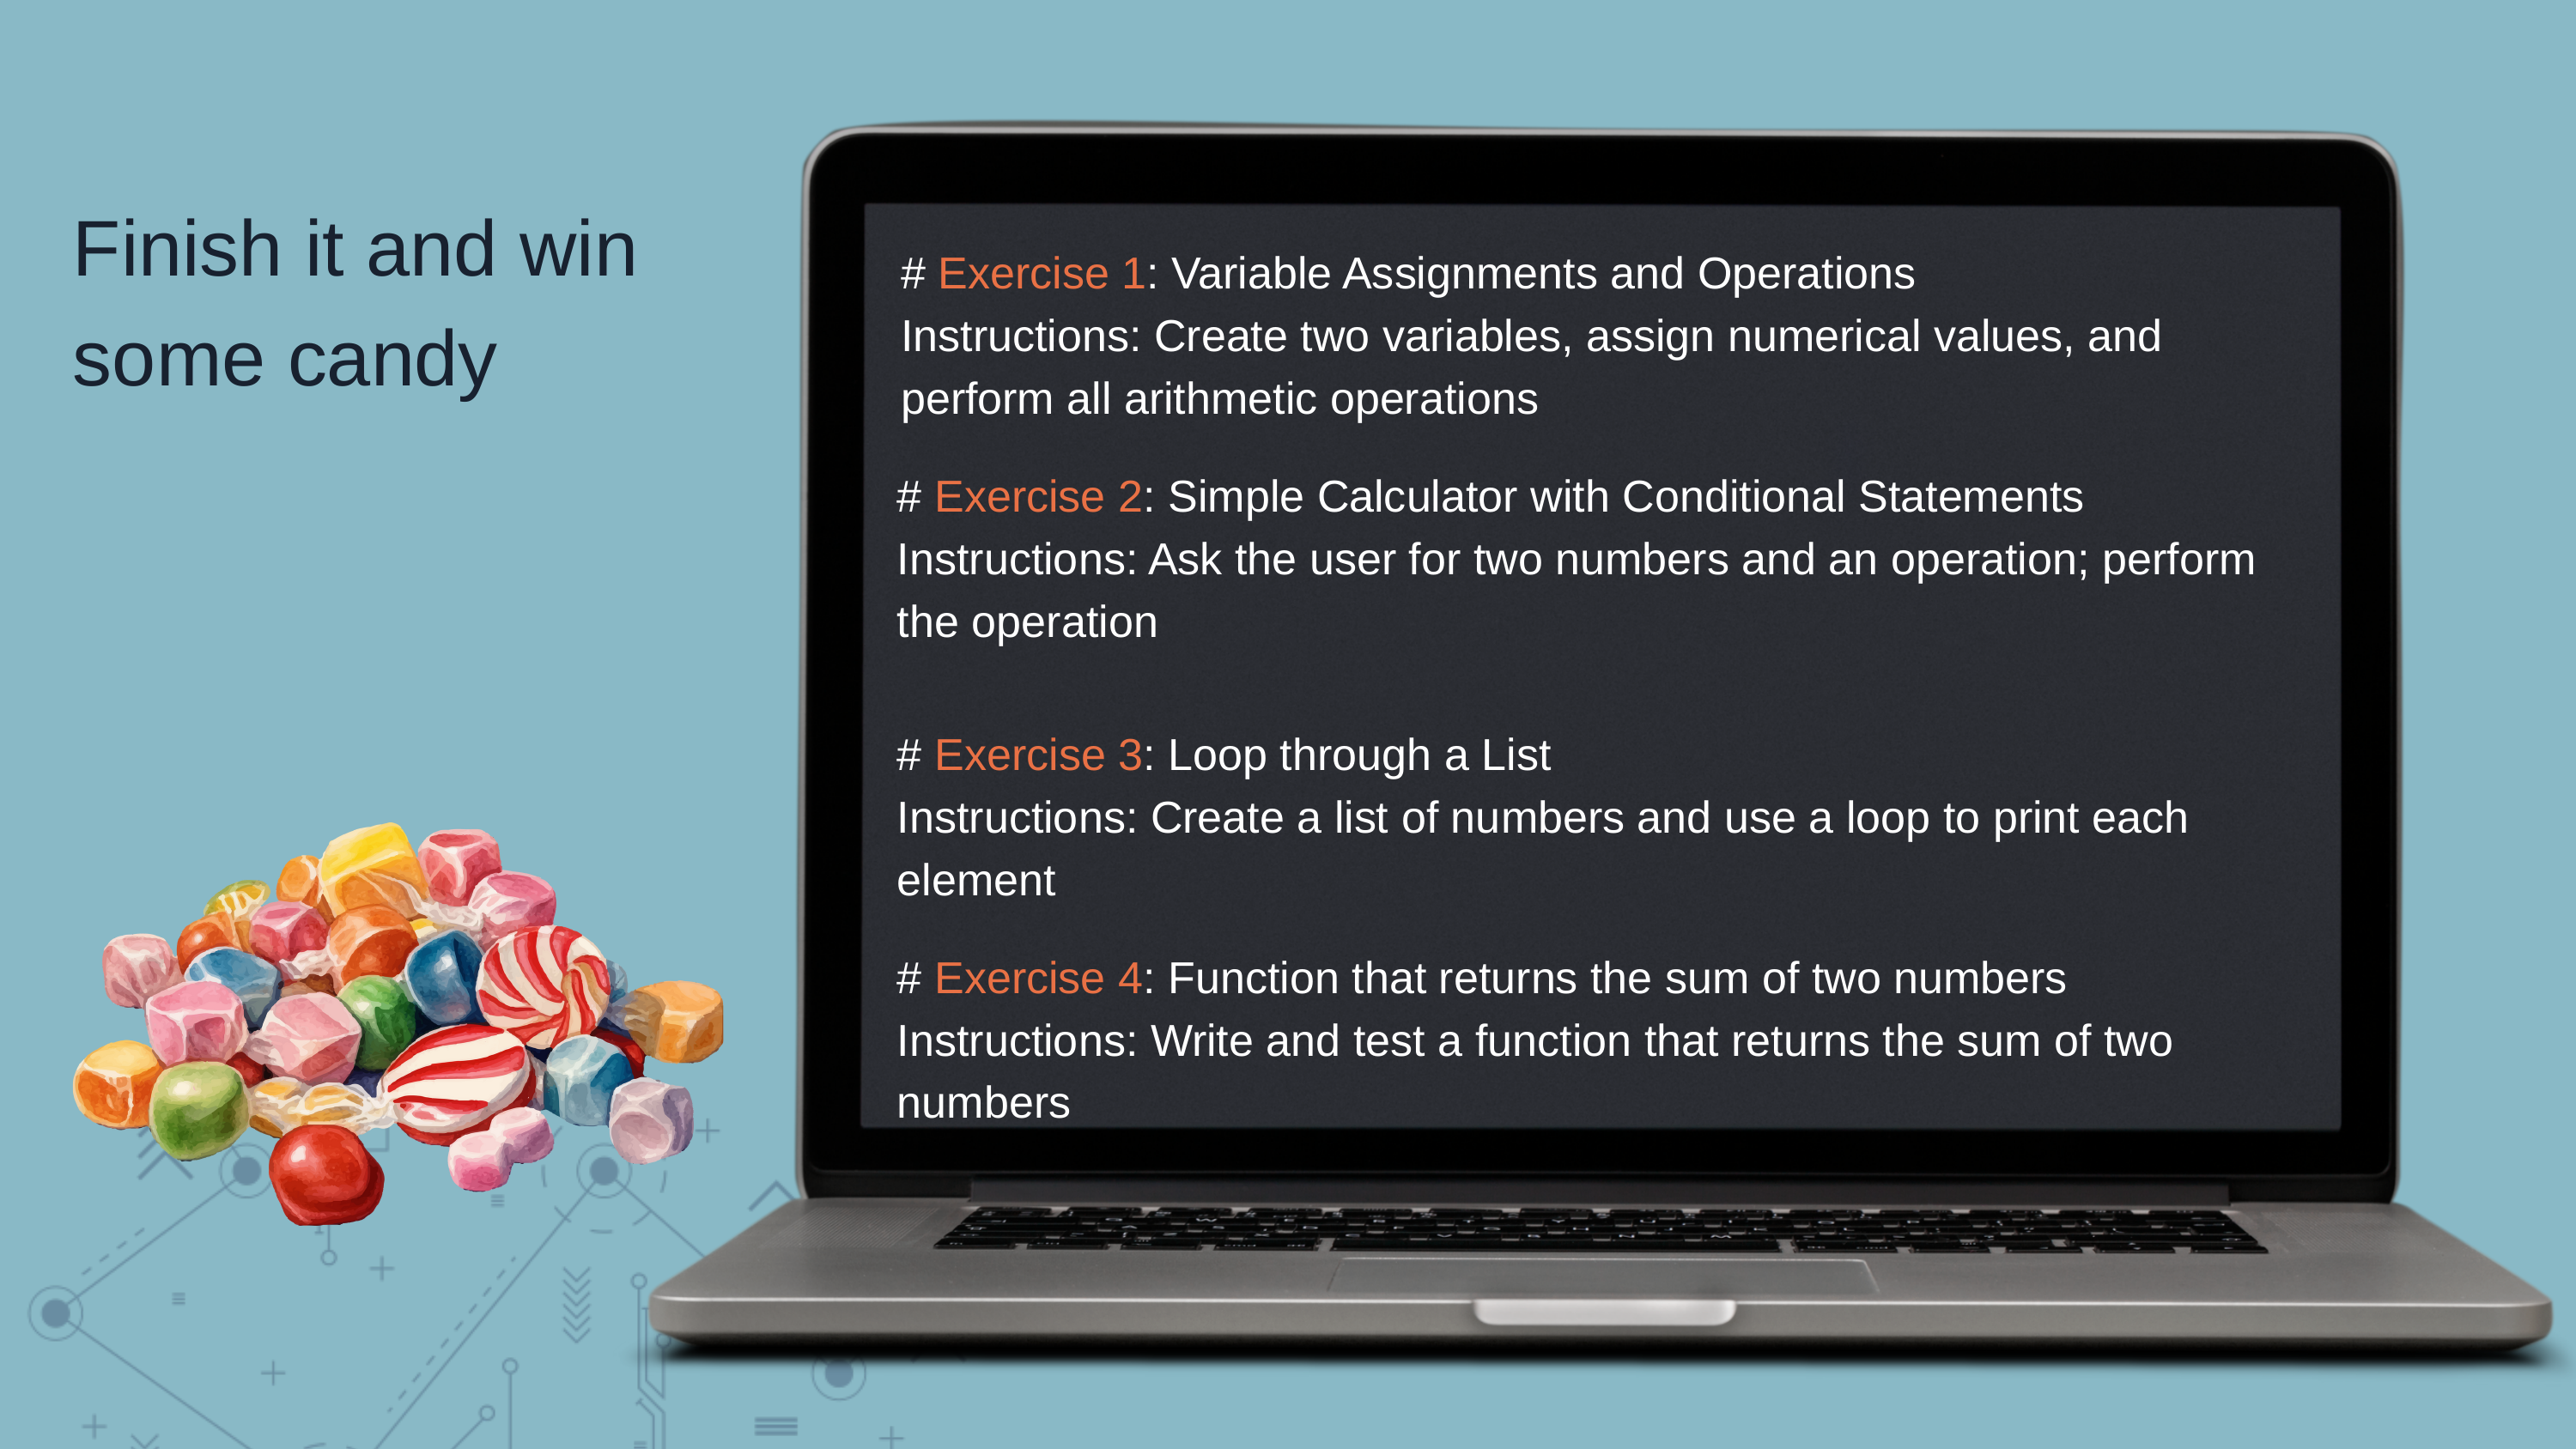

Finish it and win some candy
# Exercise 1: Variable Assignments and Operations
Instructions: Create two variables, assign numerical values, and perform all arithmetic operations
# Exercise 2: Simple Calculator with Conditional Statements
Instructions: Ask the user for two numbers and an operation; perform the operation

# Exercise 3: Loop through a List
Instructions: Create a list of numbers and use a loop to print each element

# Exercise 4: Function that returns the sum of two numbers
Instructions: Write and test a function that returns the sum of two numbers